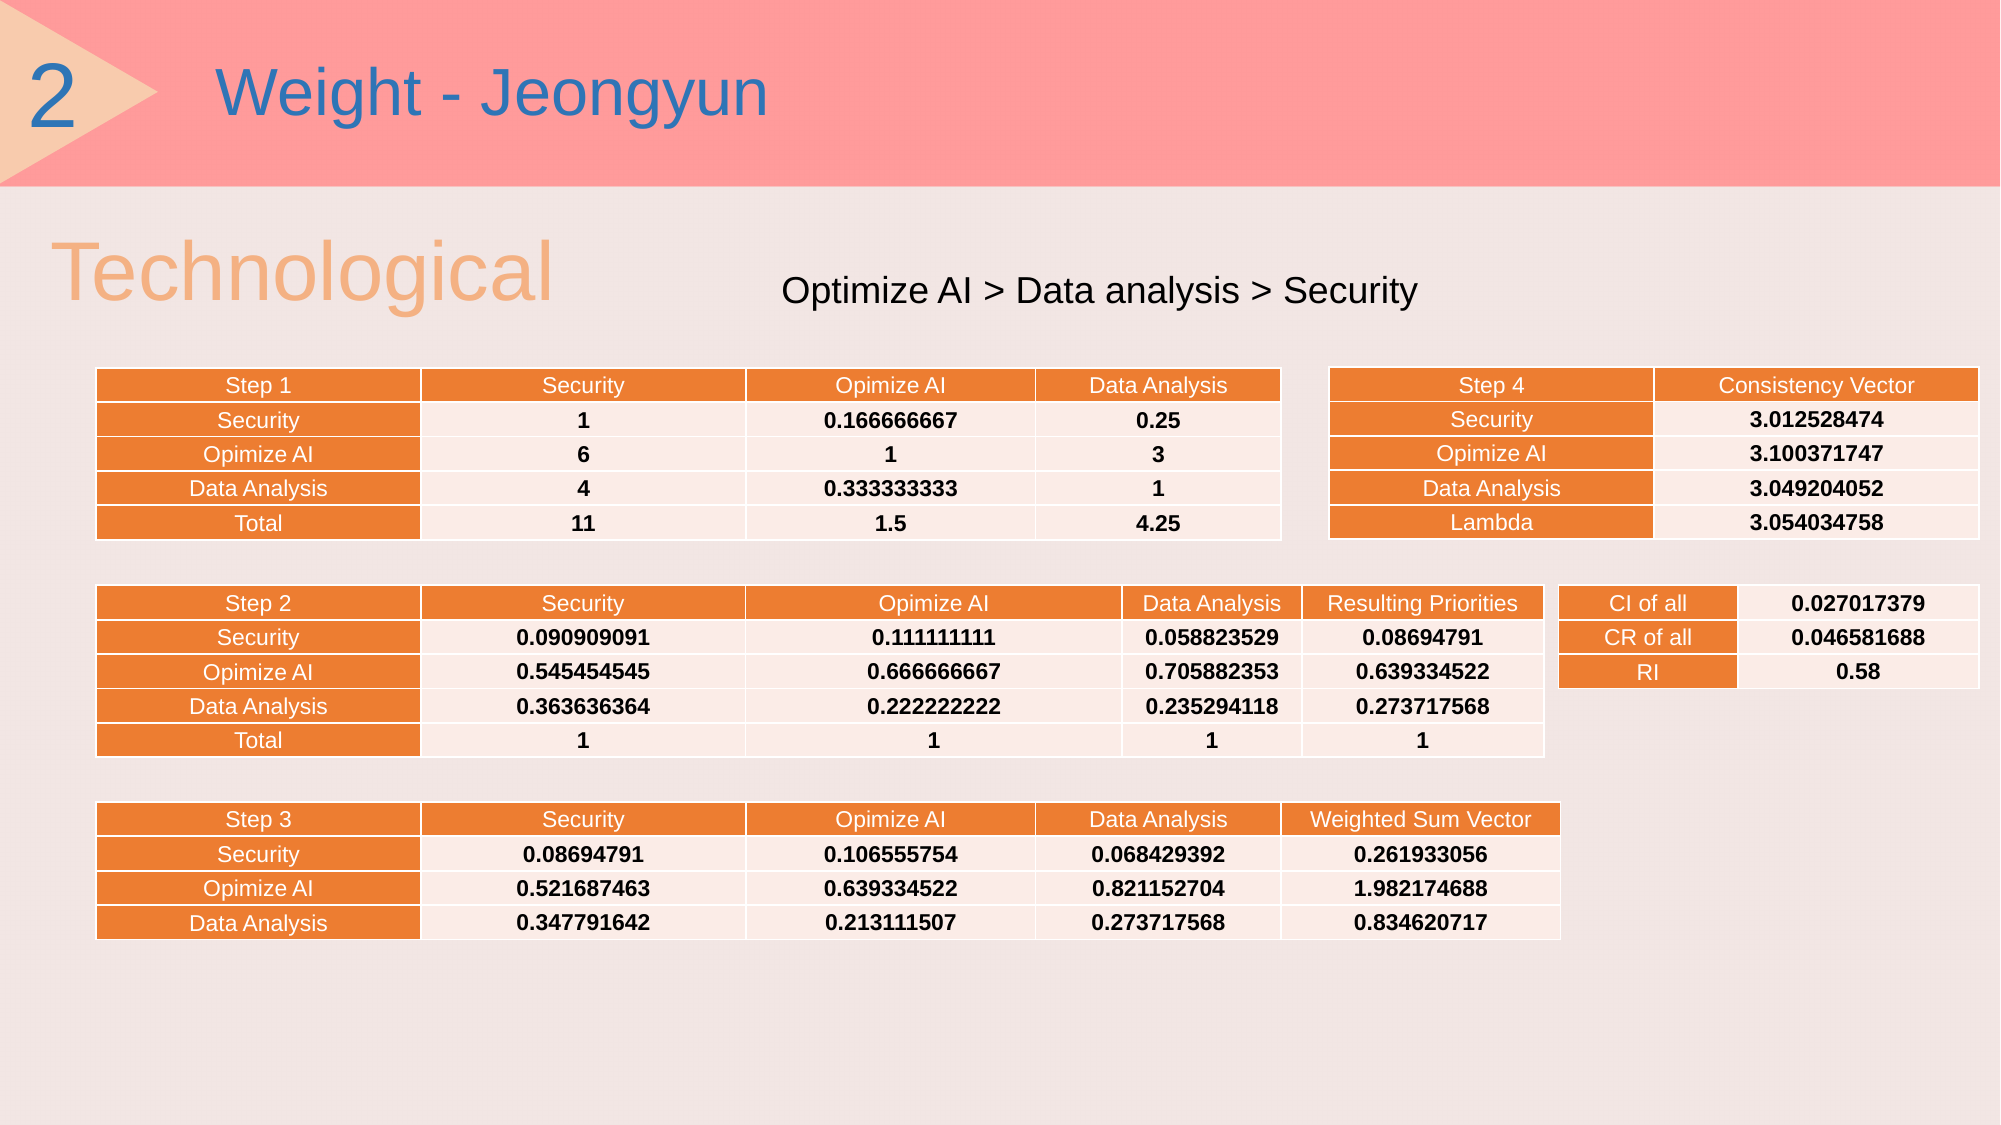

2
Weight - Jeongyun

Technological
Optimize AI > Data analysis > Security
| Step 4 | Consistency Vector |
| --- | --- |
| Security | 3.012528474 |
| Opimize AI | 3.100371747 |
| Data Analysis | 3.049204052 |
| Lambda | 3.054034758 |
| Step 1 | Security | Opimize AI | Data Analysis |
| --- | --- | --- | --- |
| Security | 1 | 0.166666667 | 0.25 |
| Opimize AI | 6 | 1 | 3 |
| Data Analysis | 4 | 0.333333333 | 1 |
| Total | 11 | 1.5 | 4.25 |
| Step 2 | Security | Opimize AI | Data Analysis | Resulting Priorities |
| --- | --- | --- | --- | --- |
| Security | 0.090909091 | 0.111111111 | 0.058823529 | 0.08694791 |
| Opimize AI | 0.545454545 | 0.666666667 | 0.705882353 | 0.639334522 |
| Data Analysis | 0.363636364 | 0.222222222 | 0.235294118 | 0.273717568 |
| Total | 1 | 1 | 1 | 1 |
| CI of all | 0.027017379 |
| --- | --- |
| CR of all | 0.046581688 |
| RI | 0.58 |
| Step 3 | Security | Opimize AI | Data Analysis | Weighted Sum Vector |
| --- | --- | --- | --- | --- |
| Security | 0.08694791 | 0.106555754 | 0.068429392 | 0.261933056 |
| Opimize AI | 0.521687463 | 0.639334522 | 0.821152704 | 1.982174688 |
| Data Analysis | 0.347791642 | 0.213111507 | 0.273717568 | 0.834620717 |